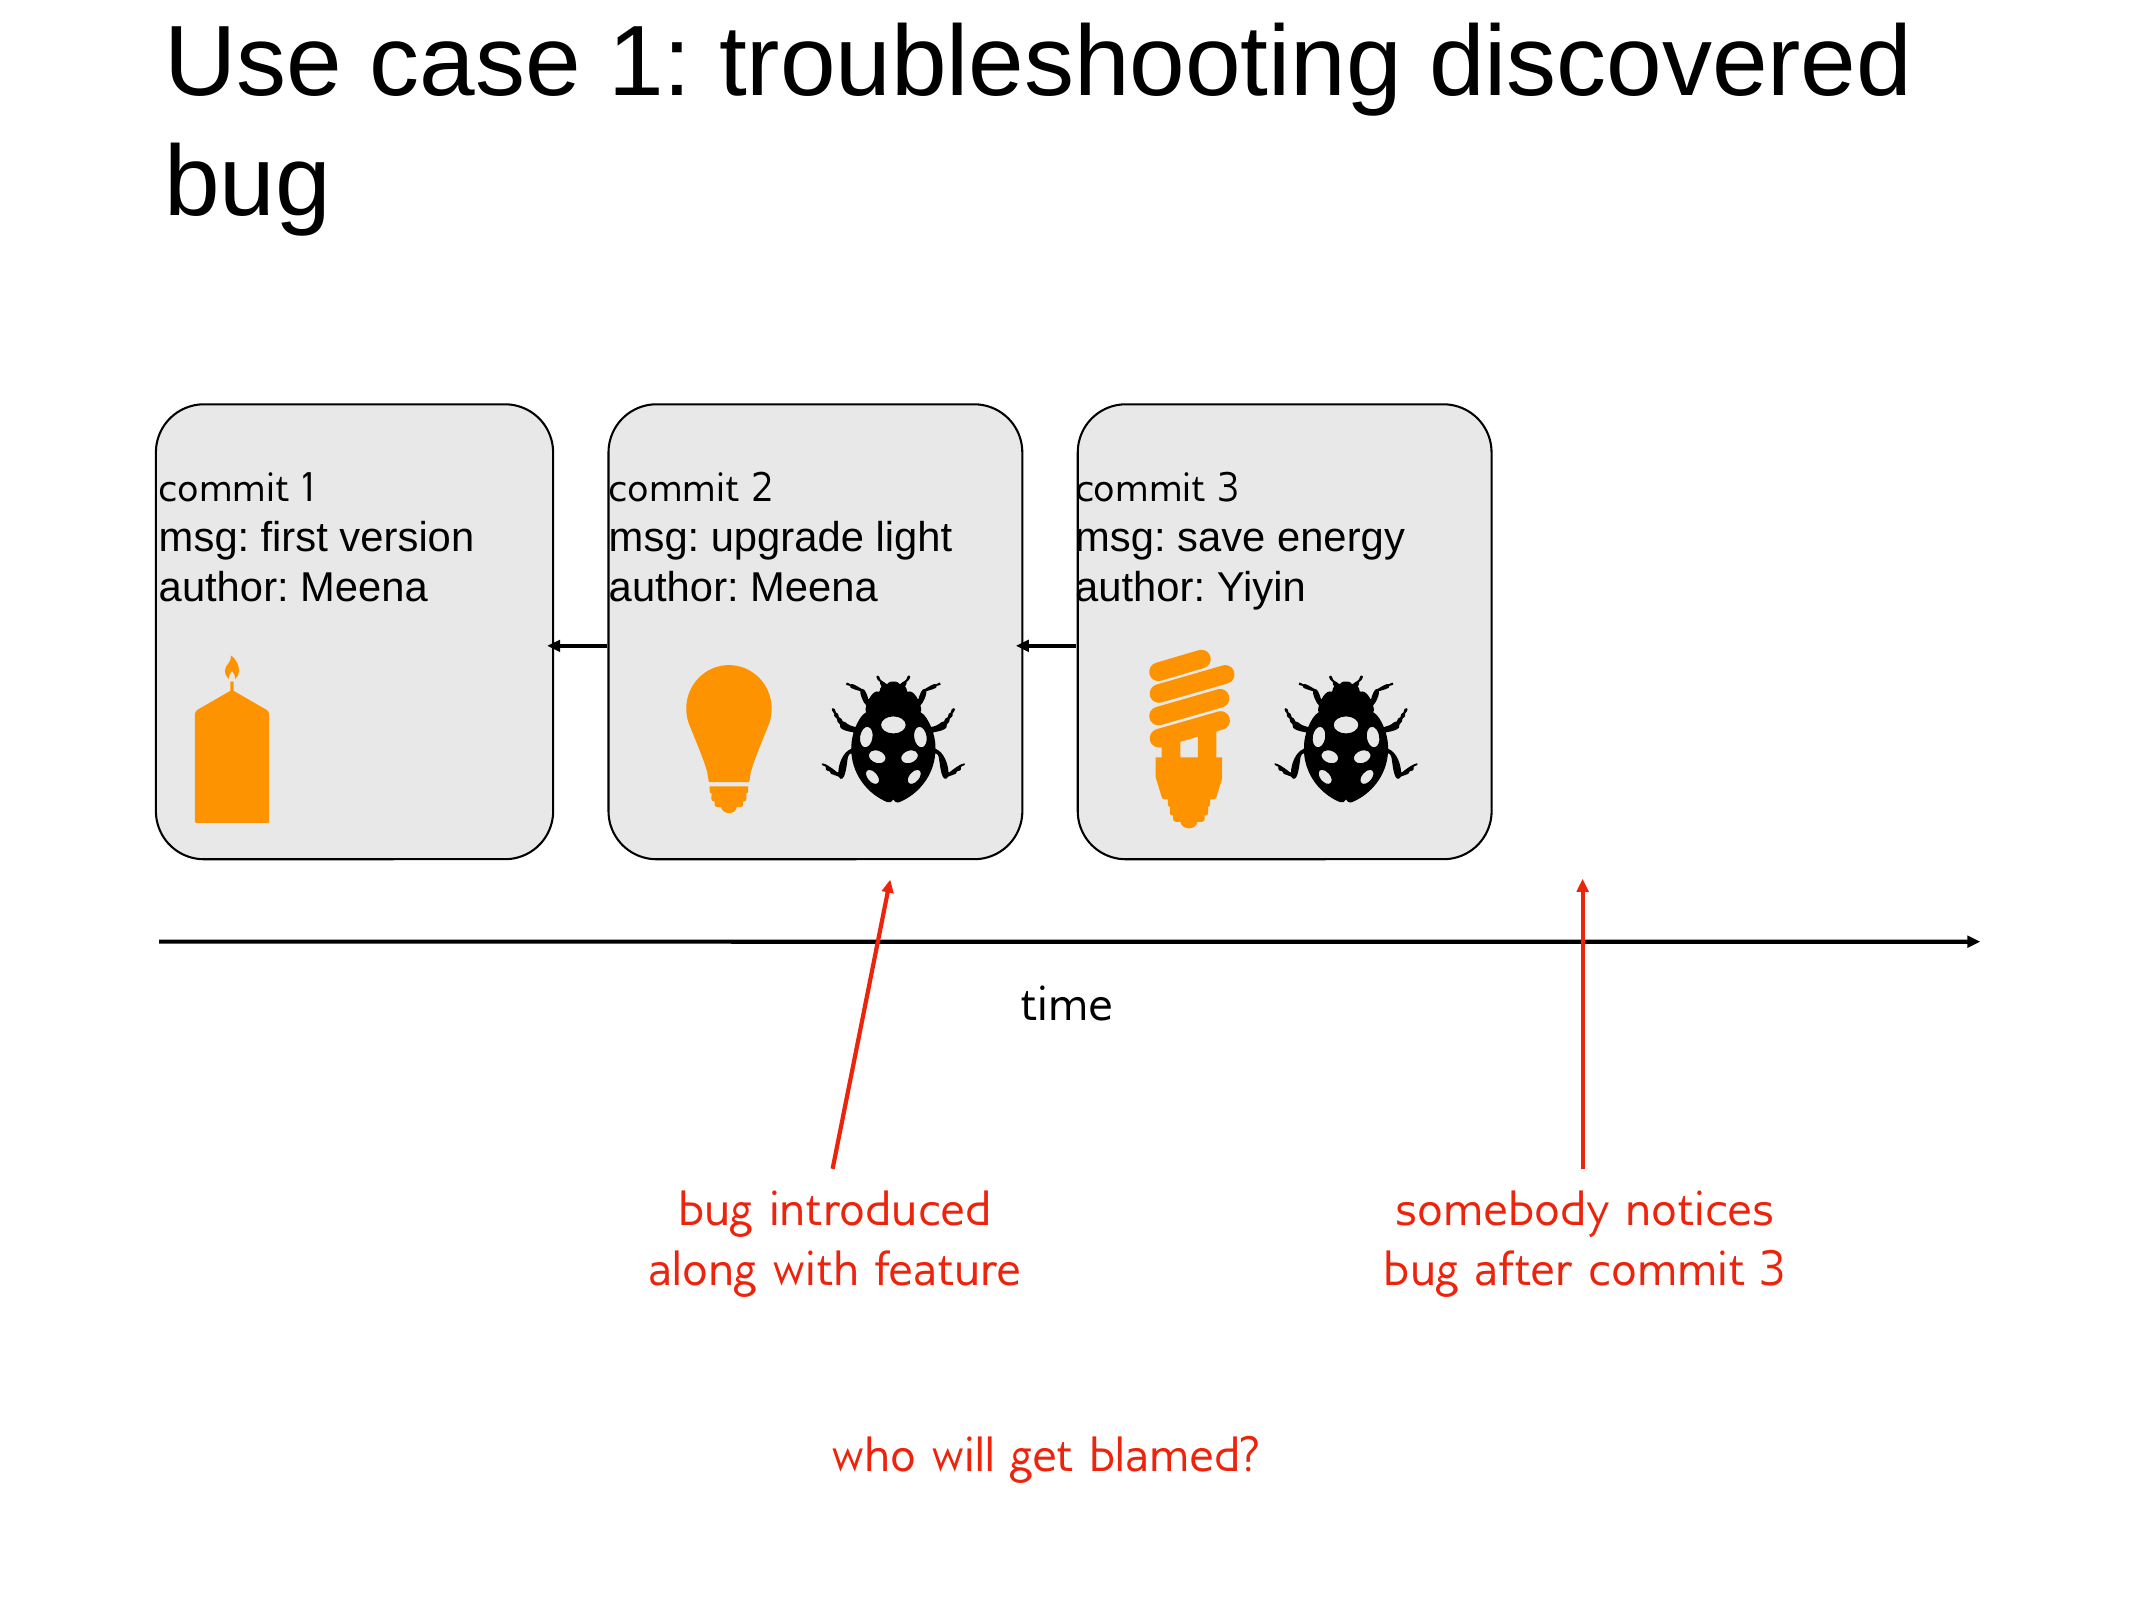

# Use case 1: troubleshooting discovered bug

commit 1
msg: first version
author: Meena
commit 2
msg: upgrade light
author: Meena
commit 3
msg: save energy
author: Yiyin

time
bug introduced
along with feature
somebody notices
bug after commit 3
who will get blamed?